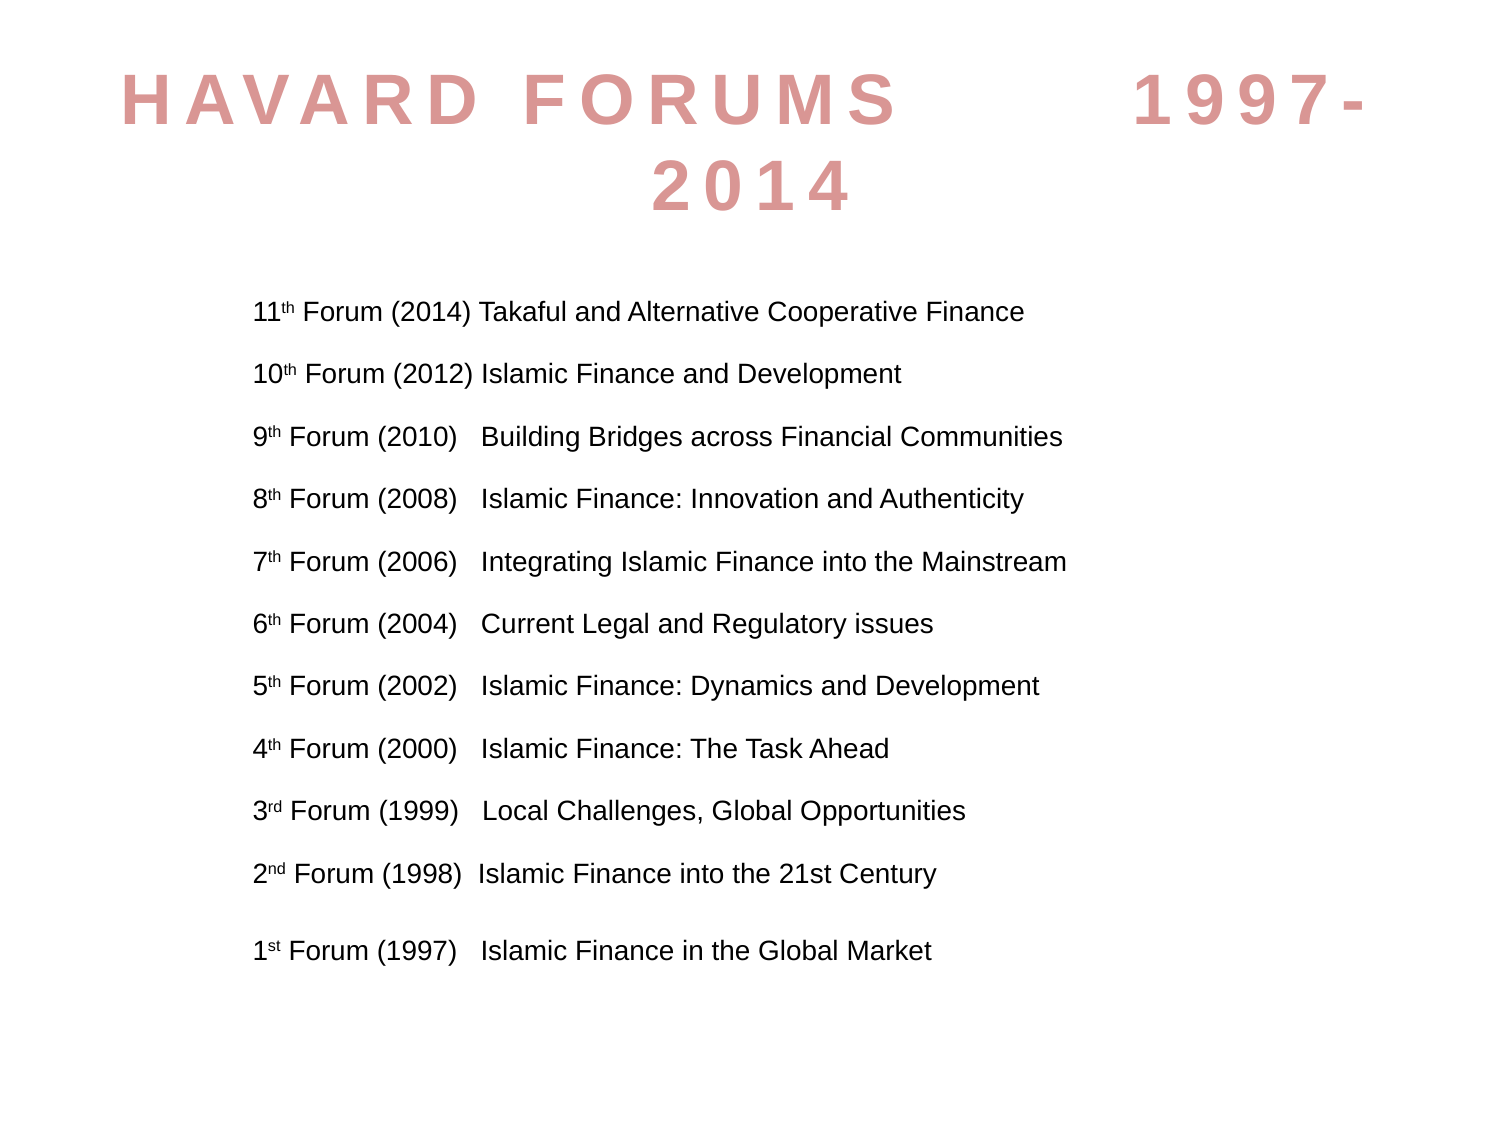

# HAVARD FORUMS       1997-2014
11th Forum (2014) Takaful and Alternative Cooperative Finance
10th Forum (2012) Islamic Finance and Development
9th Forum (2010)   Building Bridges across Financial Communities
8th Forum (2008)   Islamic Finance: Innovation and Authenticity
7th Forum (2006)   Integrating Islamic Finance into the Mainstream
6th Forum (2004)   Current Legal and Regulatory issues
5th Forum (2002)   Islamic Finance: Dynamics and Development
4th Forum (2000)   Islamic Finance: The Task Ahead
3rd Forum (1999)   Local Challenges, Global Opportunities
2nd Forum (1998)  Islamic Finance into the 21st Century
1st Forum (1997)   Islamic Finance in the Global Market